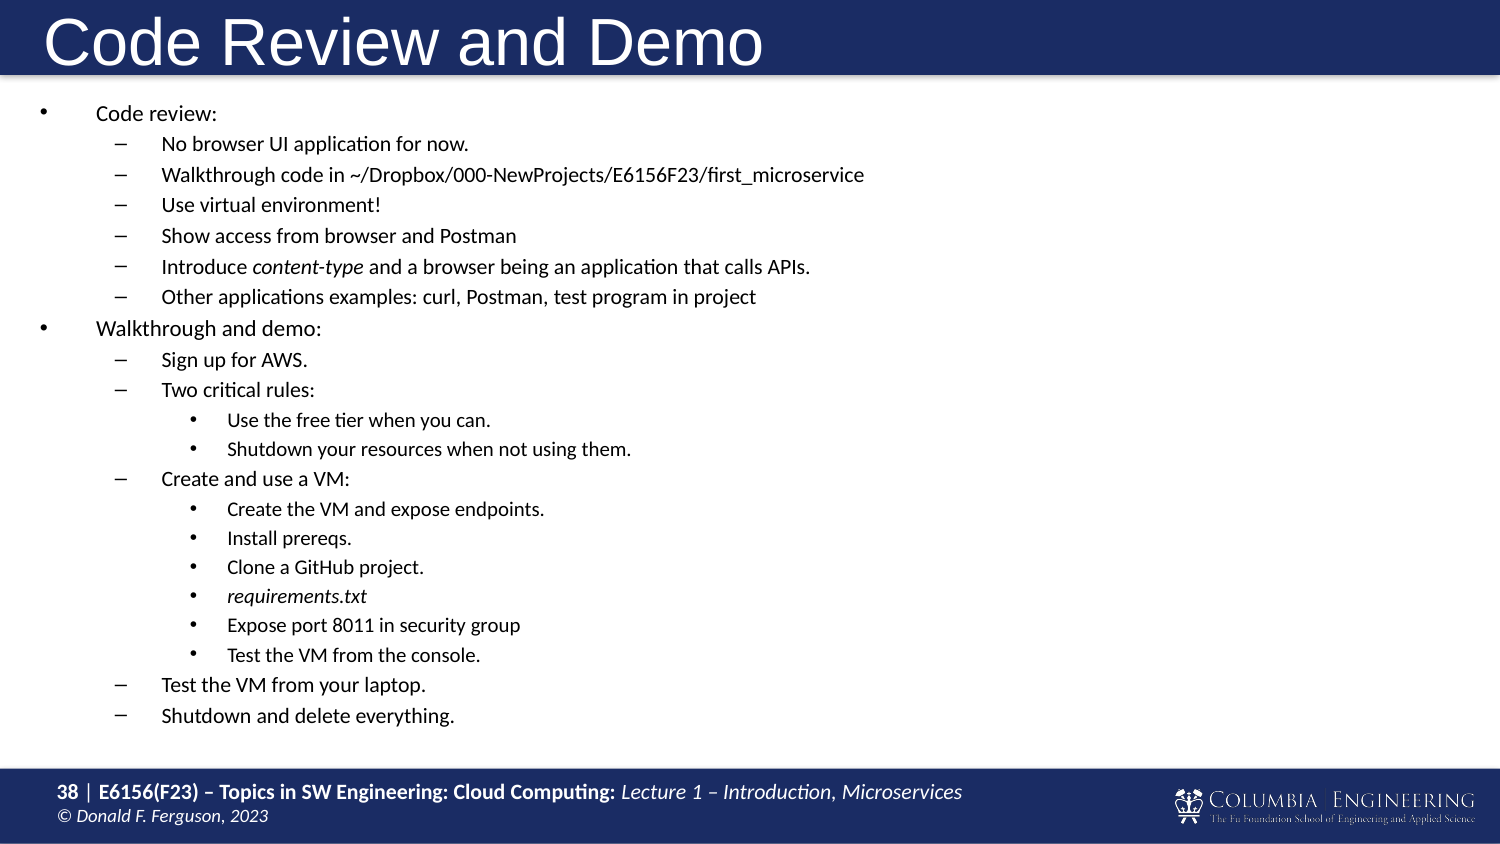

# Code Review and Demo
Code review:
No browser UI application for now.
Walkthrough code in ~/Dropbox/000-NewProjects/E6156F23/first_microservice
Use virtual environment!
Show access from browser and Postman
Introduce content-type and a browser being an application that calls APIs.
Other applications examples: curl, Postman, test program in project
Walkthrough and demo:
Sign up for AWS.
Two critical rules:
Use the free tier when you can.
Shutdown your resources when not using them.
Create and use a VM:
Create the VM and expose endpoints.
Install prereqs.
Clone a GitHub project.
requirements.txt
Expose port 8011 in security group
Test the VM from the console.
Test the VM from your laptop.
Shutdown and delete everything.